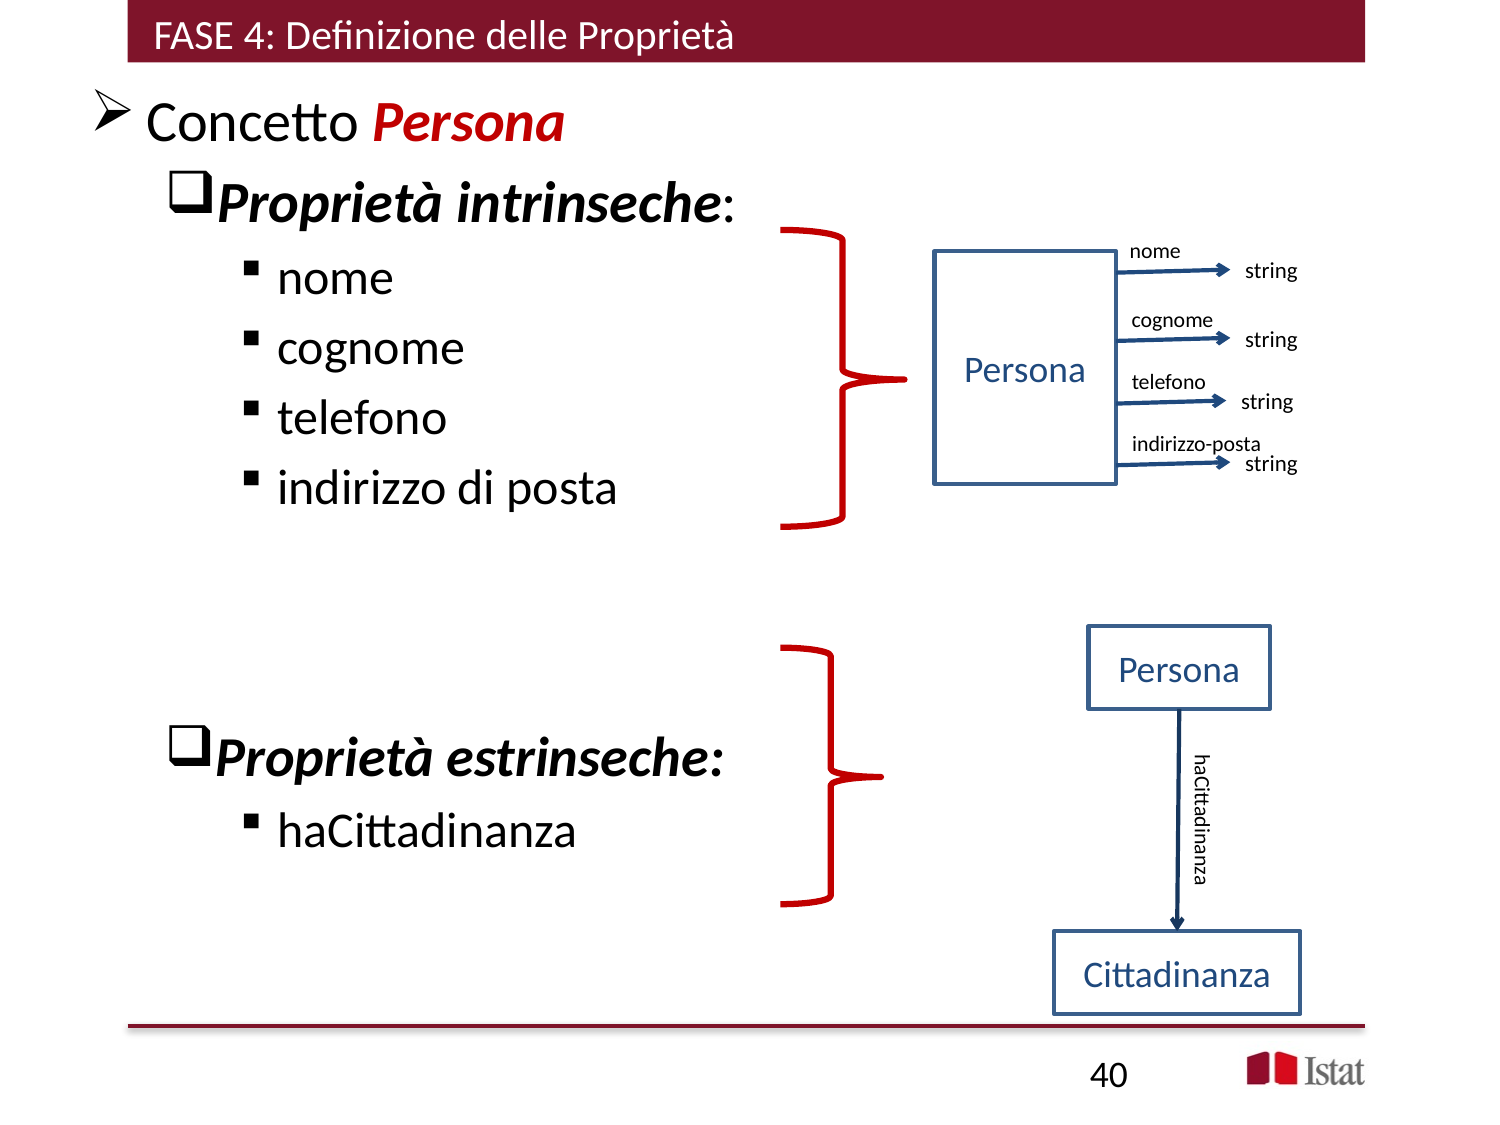

FASE 4: Definizione delle Proprietà
Concetto Persona
Proprietà intrinseche:
nome
cognome
telefono
indirizzo di posta

Proprietà estrinseche:
haCittadinanza

nome
string
Persona
cognome
string
telefono
string
indirizzo-posta
string

Persona

haCittadinanza
Cittadinanza
40